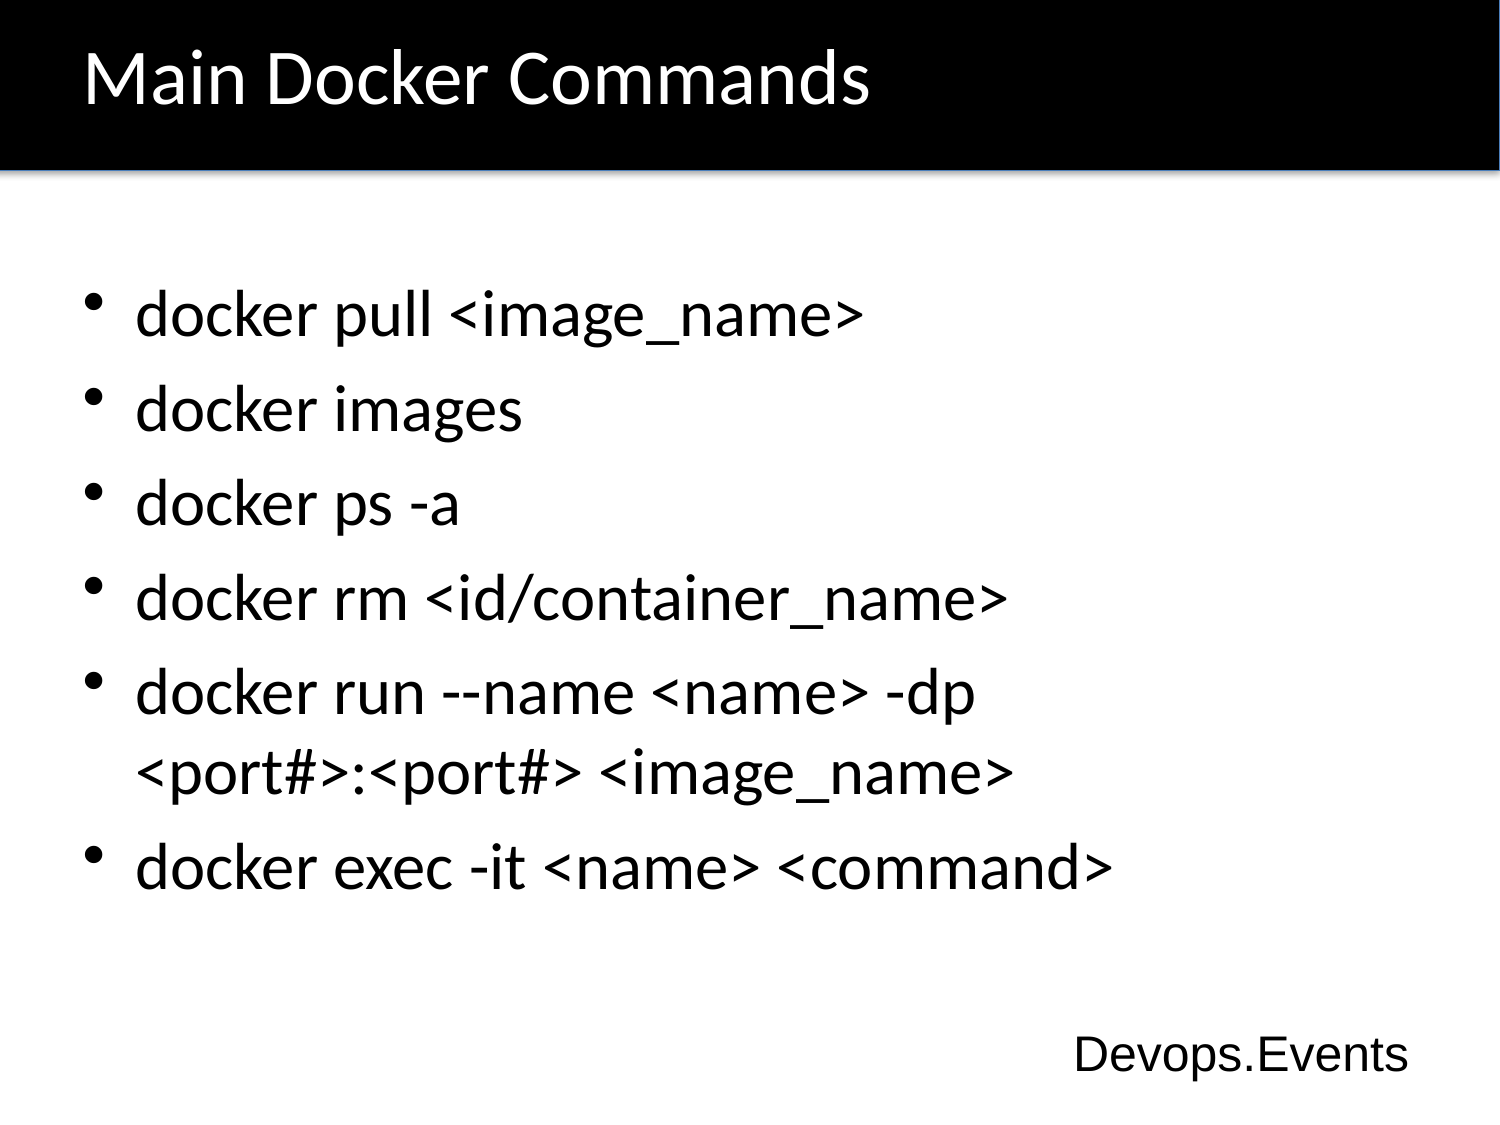

# Main Docker Commands
docker pull <image_name>
docker images
docker ps -a
docker rm <id/container_name>
docker run --name <name> -dp <port#>:<port#> <image_name>
docker exec -it <name> <command>
Devops.Events